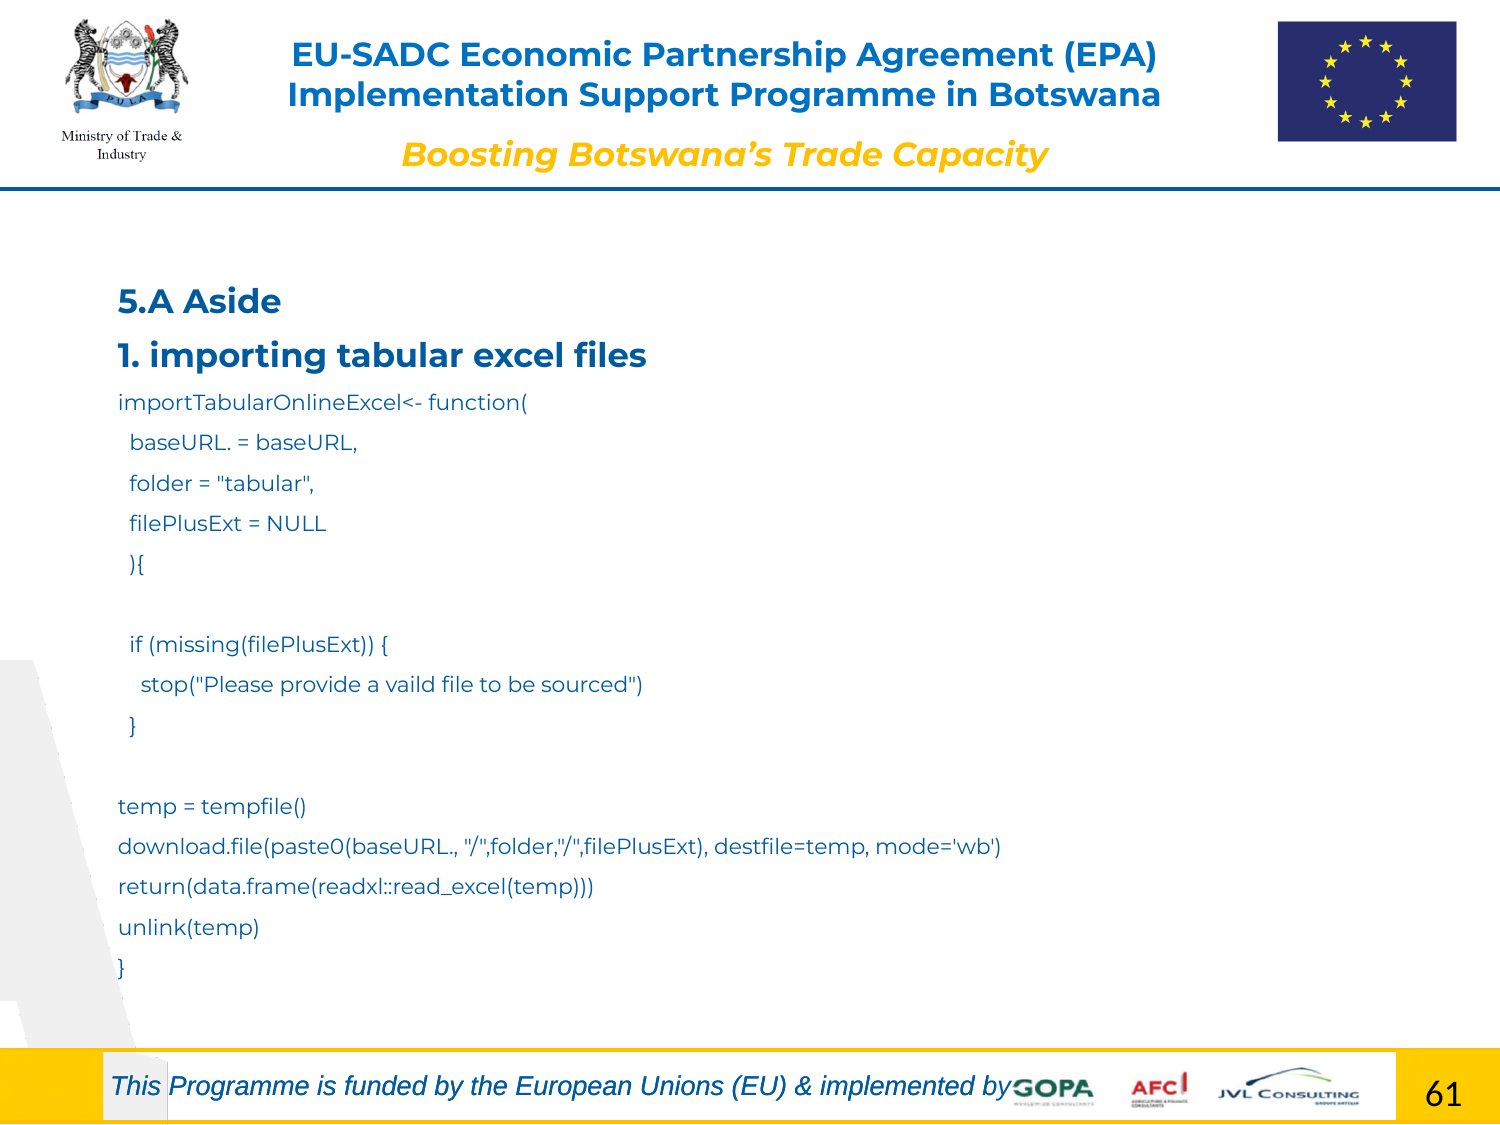

5.A Aside
1. importing tabular excel files
importTabularOnlineExcel<- function(
  baseURL. = baseURL,
  folder = "tabular",
  filePlusExt = NULL
  ){

  if (missing(filePlusExt)) {
    stop("Please provide a vaild file to be sourced")
  }

temp = tempfile()
download.file(paste0(baseURL., "/",folder,"/",filePlusExt), destfile=temp, mode='wb')
return(data.frame(readxl::read_excel(temp)))
unlink(temp)
}
61